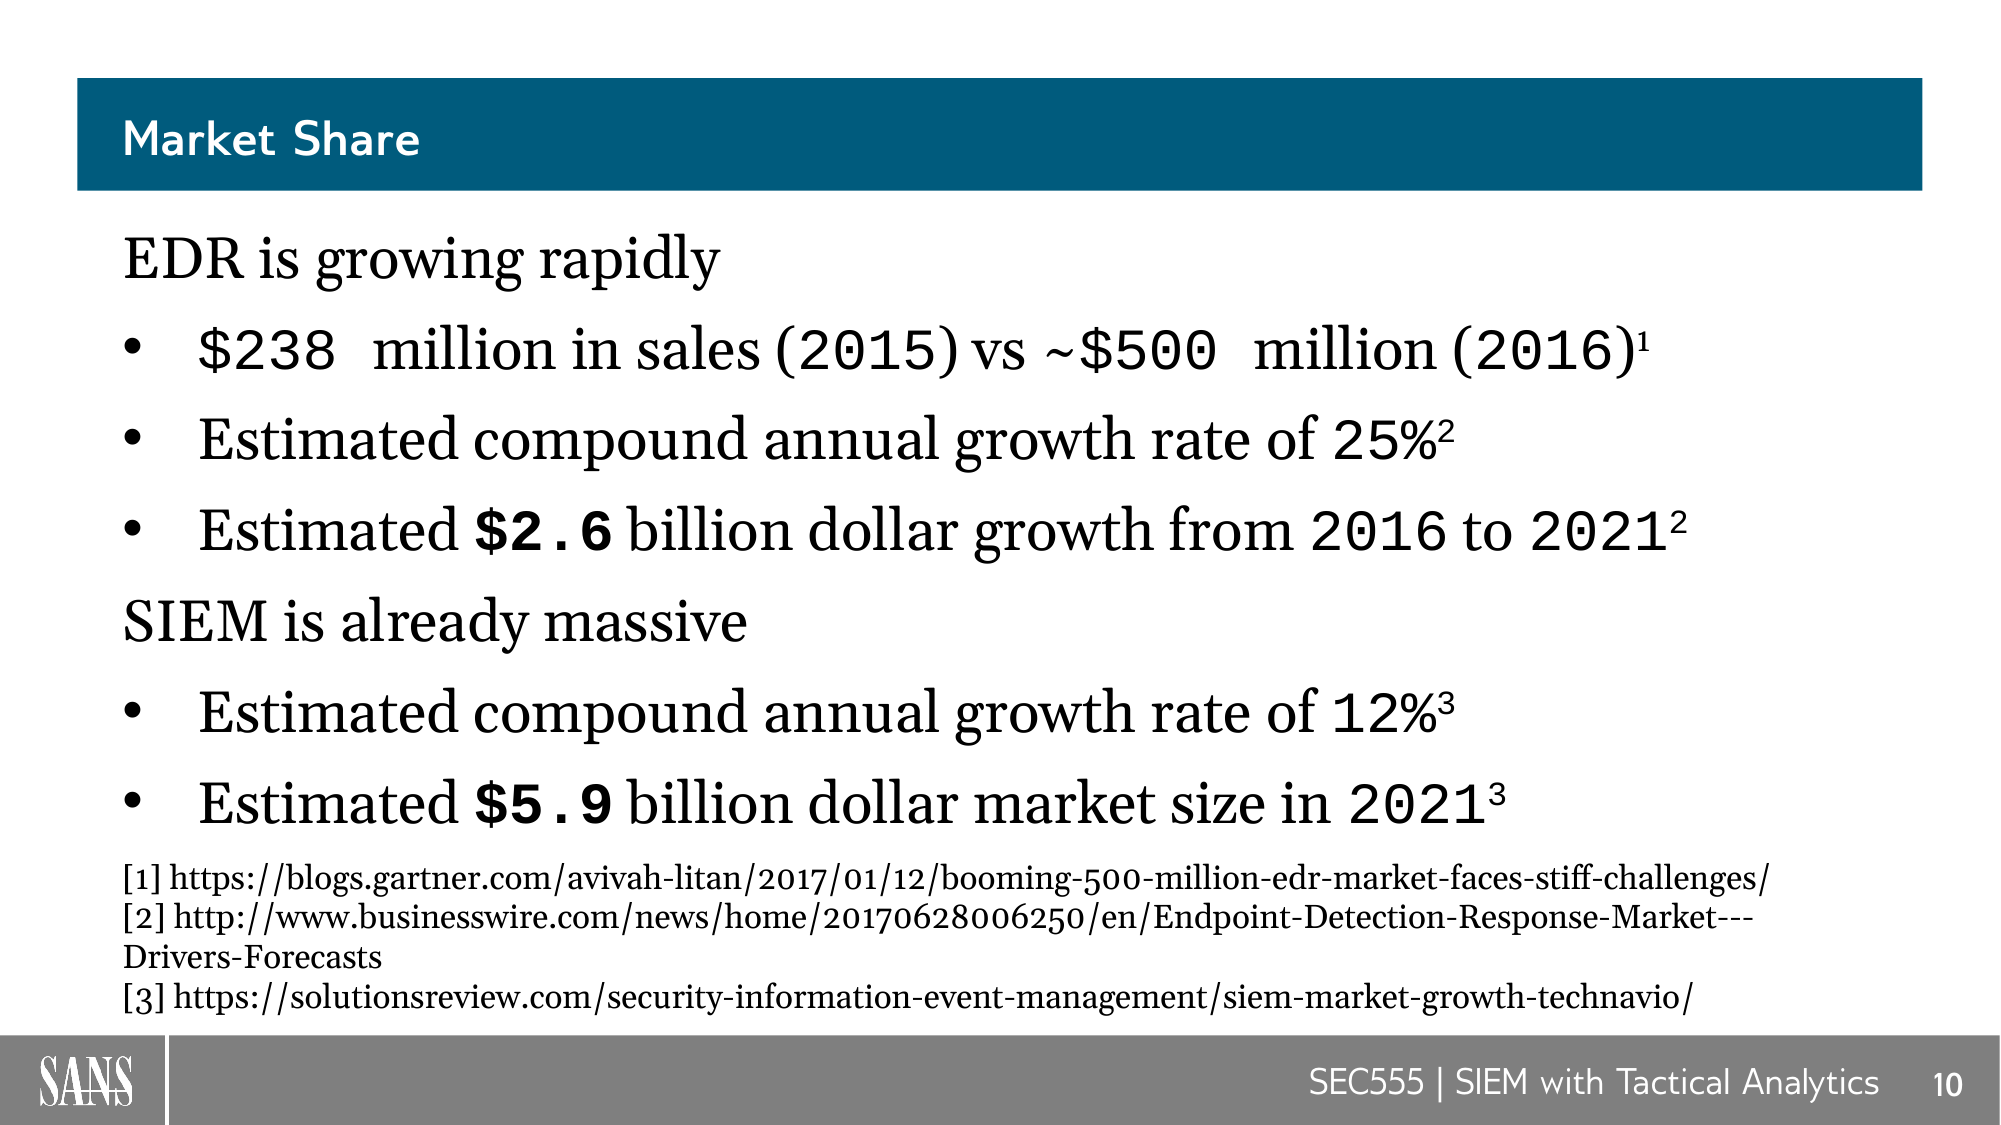

# Market Share
EDR is growing rapidly
$238 million in sales (2015) vs ~$500 million (2016)1
Estimated compound annual growth rate of 25%2
Estimated $2.6 billion dollar growth from 2016 to 20212
SIEM is already massive
Estimated compound annual growth rate of 12%3
Estimated $5.9 billion dollar market size in 20213
[1] https://blogs.gartner.com/avivah-litan/2017/01/12/booming-500-million-edr-market-faces-stiff-challenges/
[2] http://www.businesswire.com/news/home/20170628006250/en/Endpoint-Detection-Response-Market---Drivers-Forecasts
[3] https://solutionsreview.com/security-information-event-management/siem-market-growth-technavio/